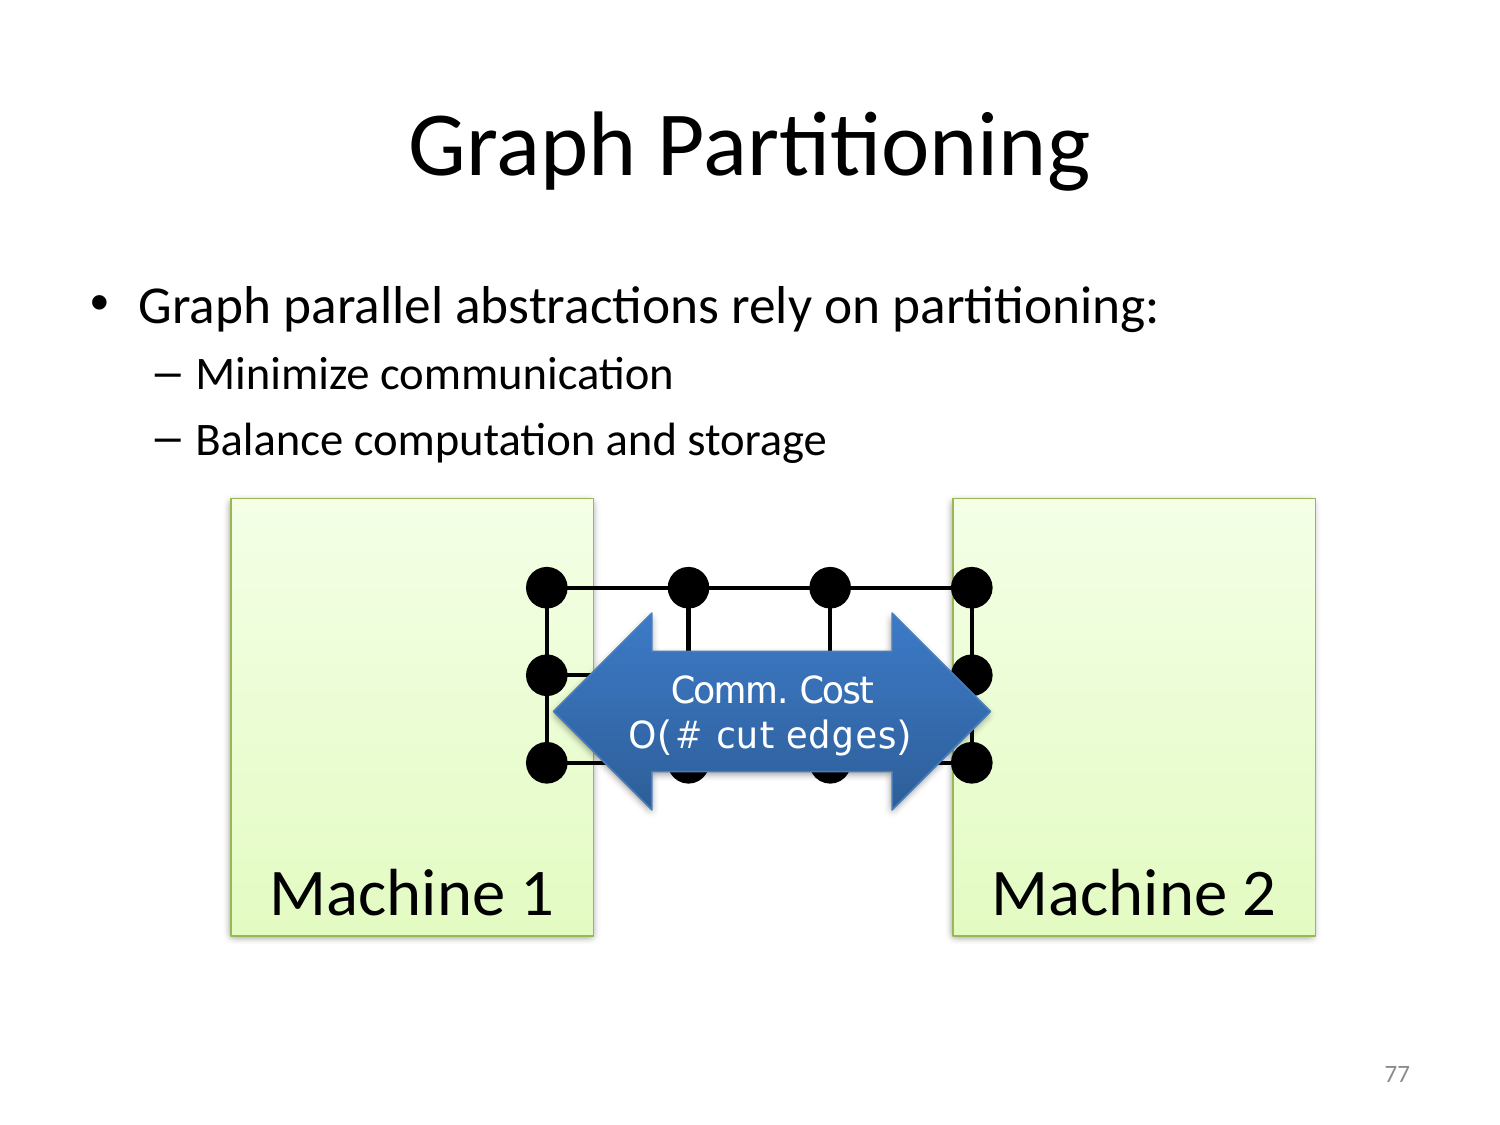

# Graph Partitioning
Graph parallel abstractions rely on partitioning:
Minimize communication
Balance computation and storage
Machine 1
Machine 2

Comm. Cost
O(# cut edges)
77